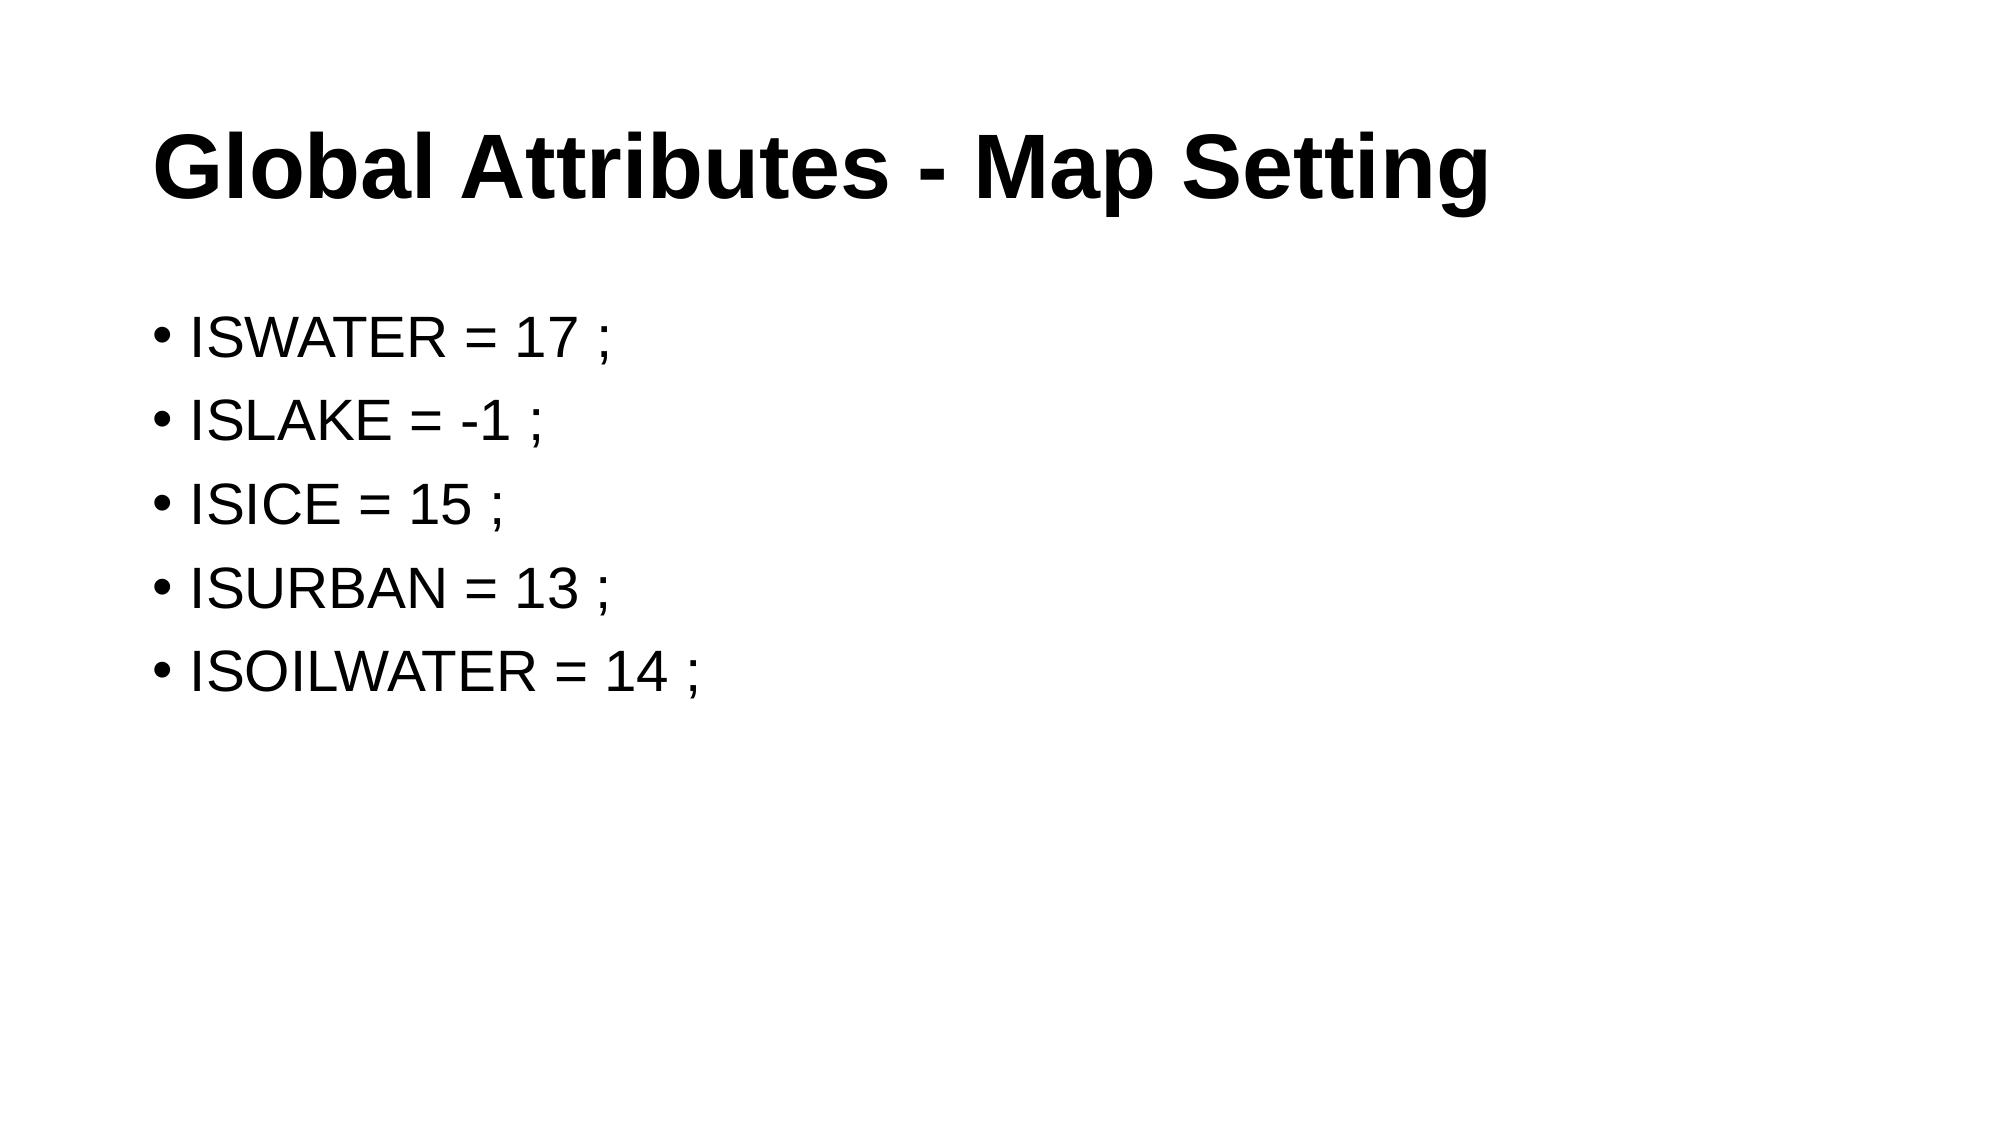

# Global Attributes - Map Setting
ISWATER = 17 ;
ISLAKE = -1 ;
ISICE = 15 ;
ISURBAN = 13 ;
ISOILWATER = 14 ;